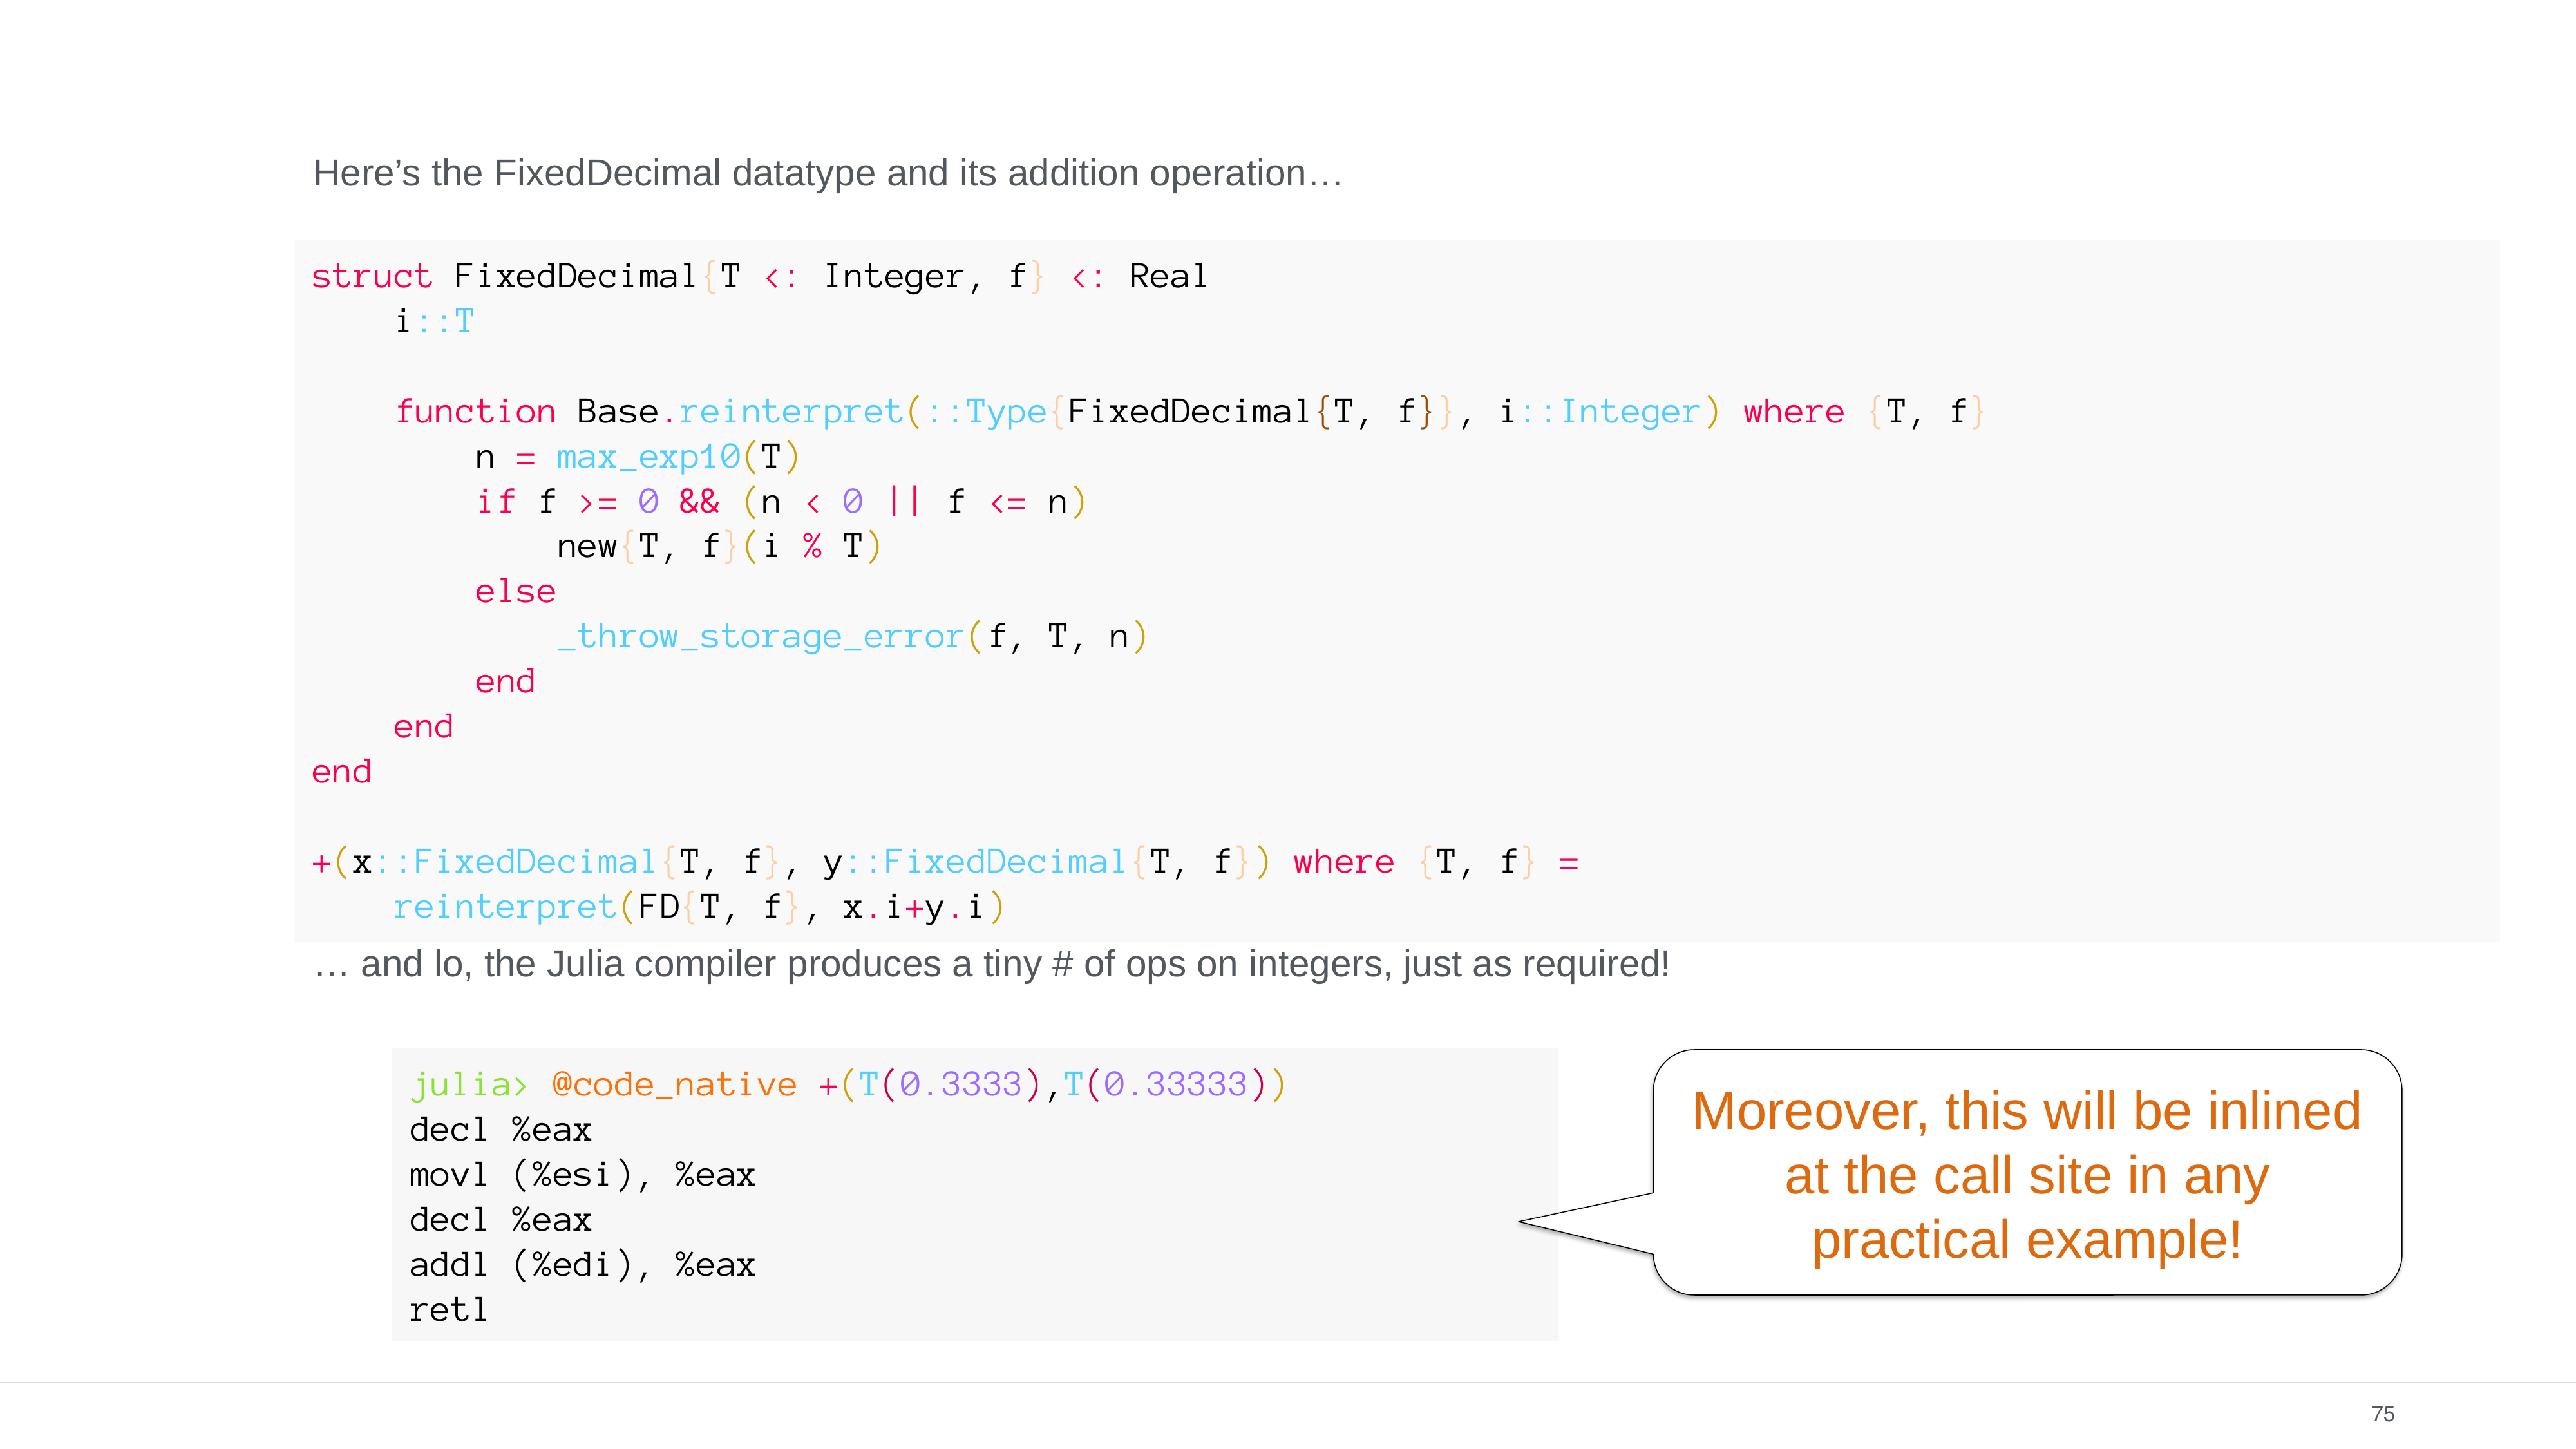

Here’s the FixedDecimal datatype and its addition operation…

… and lo, the Julia compiler produces a tiny # of ops on integers, just as required!
struct FixedDecimal{T <: Integer, f} <: Real
    i::T

    function Base.reinterpret(::Type{FixedDecimal{T, f}}, i::Integer) where {T, f}
        n = max_exp10(T)
        if f >= 0 && (n < 0 || f <= n)
            new{T, f}(i % T)
        else
            _throw_storage_error(f, T, n)
        end
    end
end
+(x::FixedDecimal{T, f}, y::FixedDecimal{T, f}) where {T, f} =
    reinterpret(FD{T, f}, x.i+y.i)
julia> @code_native +(T(0.3333),T(0.33333))
decl %eax
movl (%esi), %eax
decl %eax
addl (%edi), %eax
retl
Moreover, this will be inlined at the call site in any practical example!
75